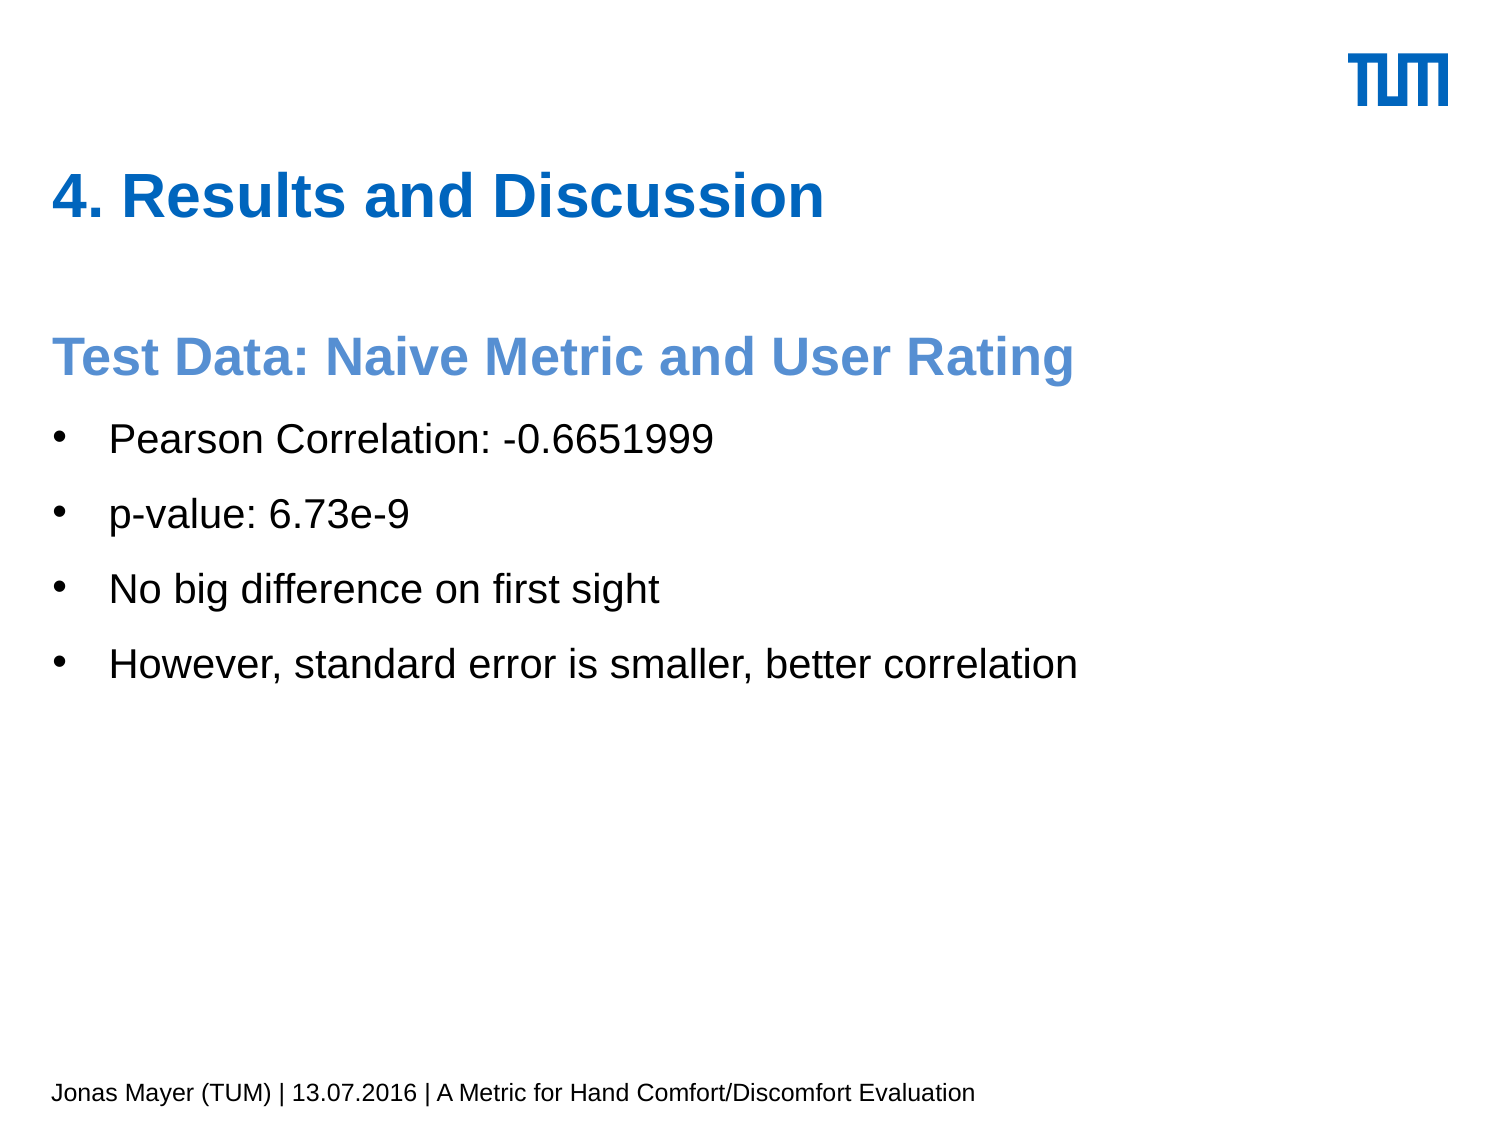

# 4. Results and Discussion
Test Data: Naive Metric and User Rating
Pearson Correlation: -0.6651999
p-value: 6.73e-9
No big difference on first sight
However, standard error is smaller, better correlation
Jonas Mayer (TUM) | 13.07.2016 | A Metric for Hand Comfort/Discomfort Evaluation